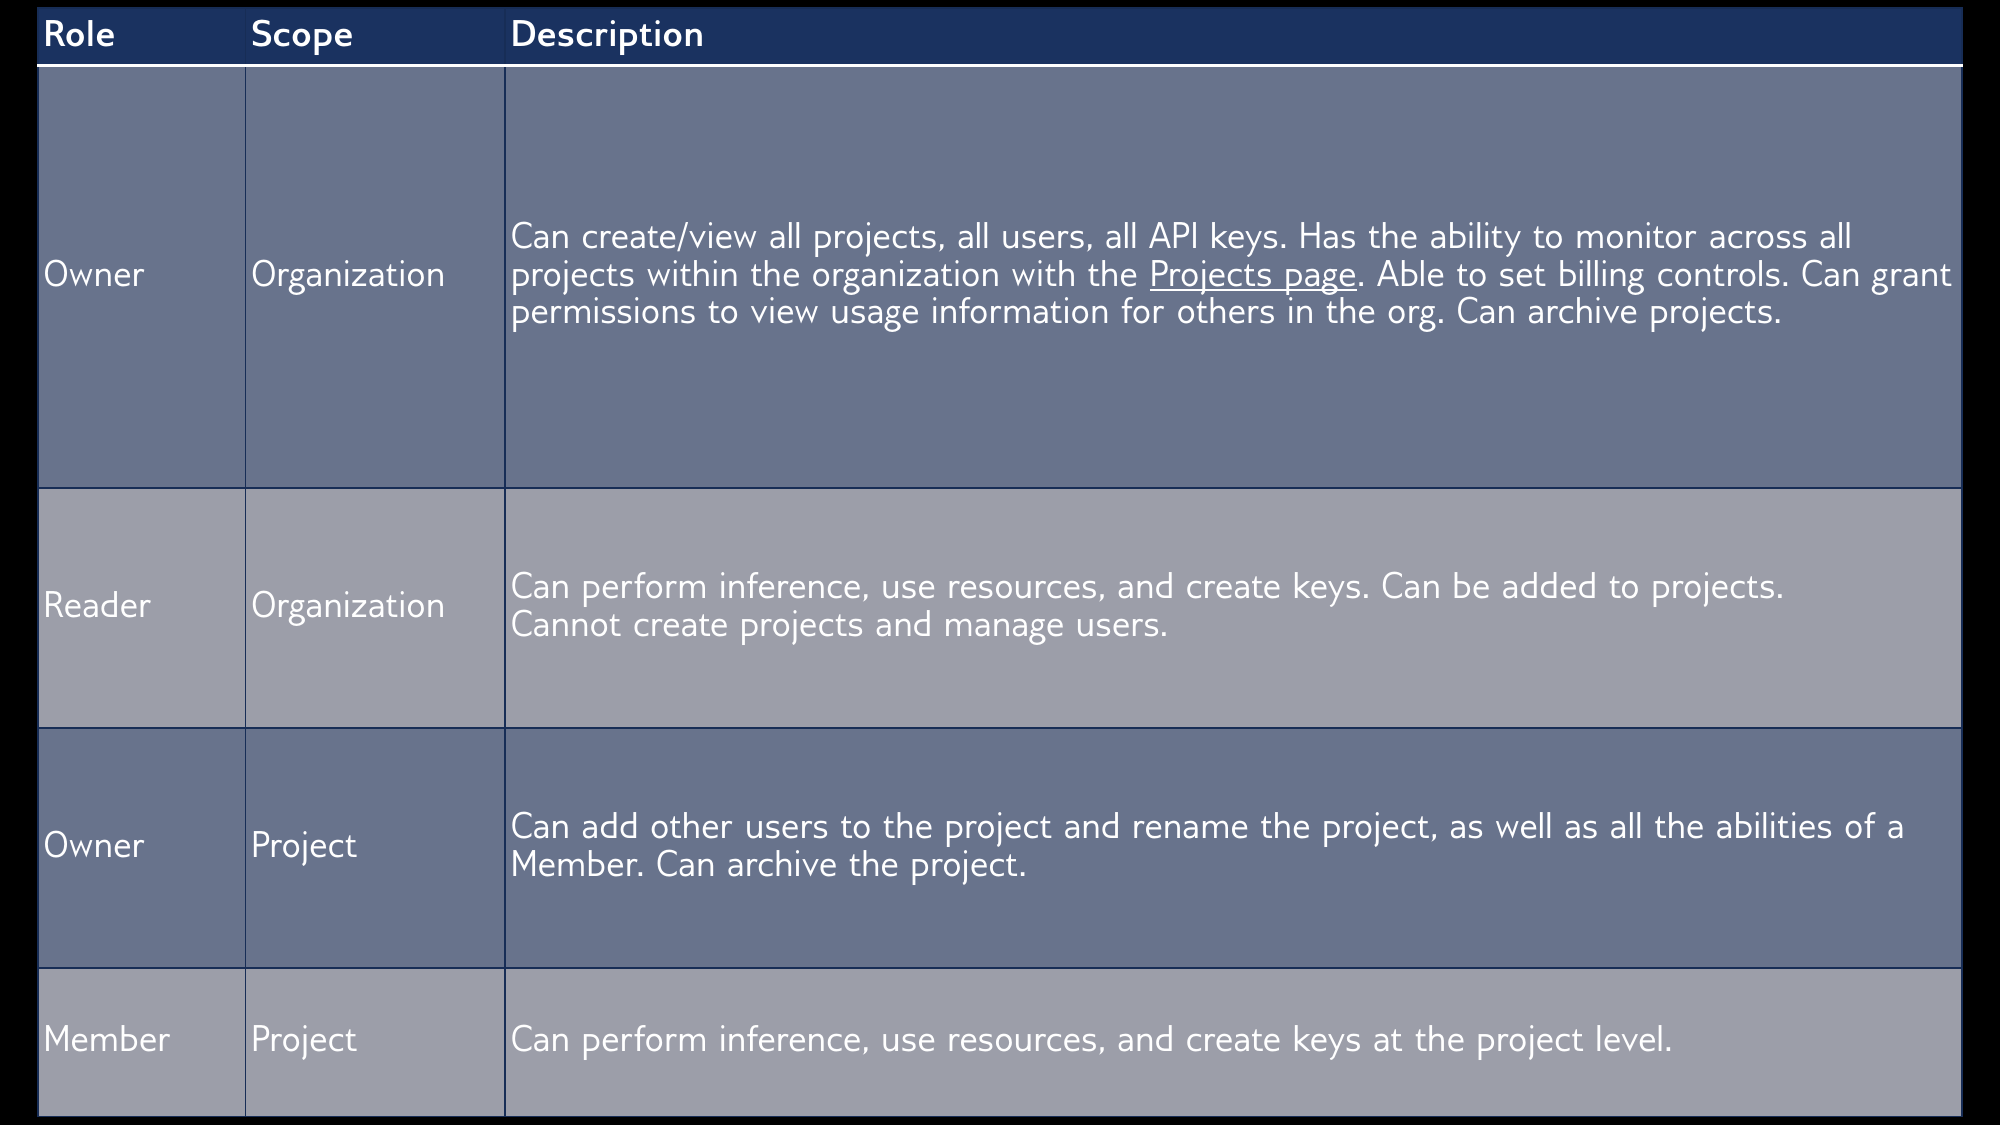

| Role | Scope | Description |
| --- | --- | --- |
| Owner | Organization | Can create/view all projects, all users, all API keys. Has the ability to monitor across all projects within the organization with the Projects page. Able to set billing controls. Can grant permissions to view usage information for others in the org. Can archive projects. |
| Reader | Organization | Can perform inference, use resources, and create keys. Can be added to projects. Cannot create projects and manage users. |
| Owner | Project | Can add other users to the project and rename the project, as well as all the abilities of a Member. Can archive the project. |
| Member | Project | Can perform inference, use resources, and create keys at the project level. |